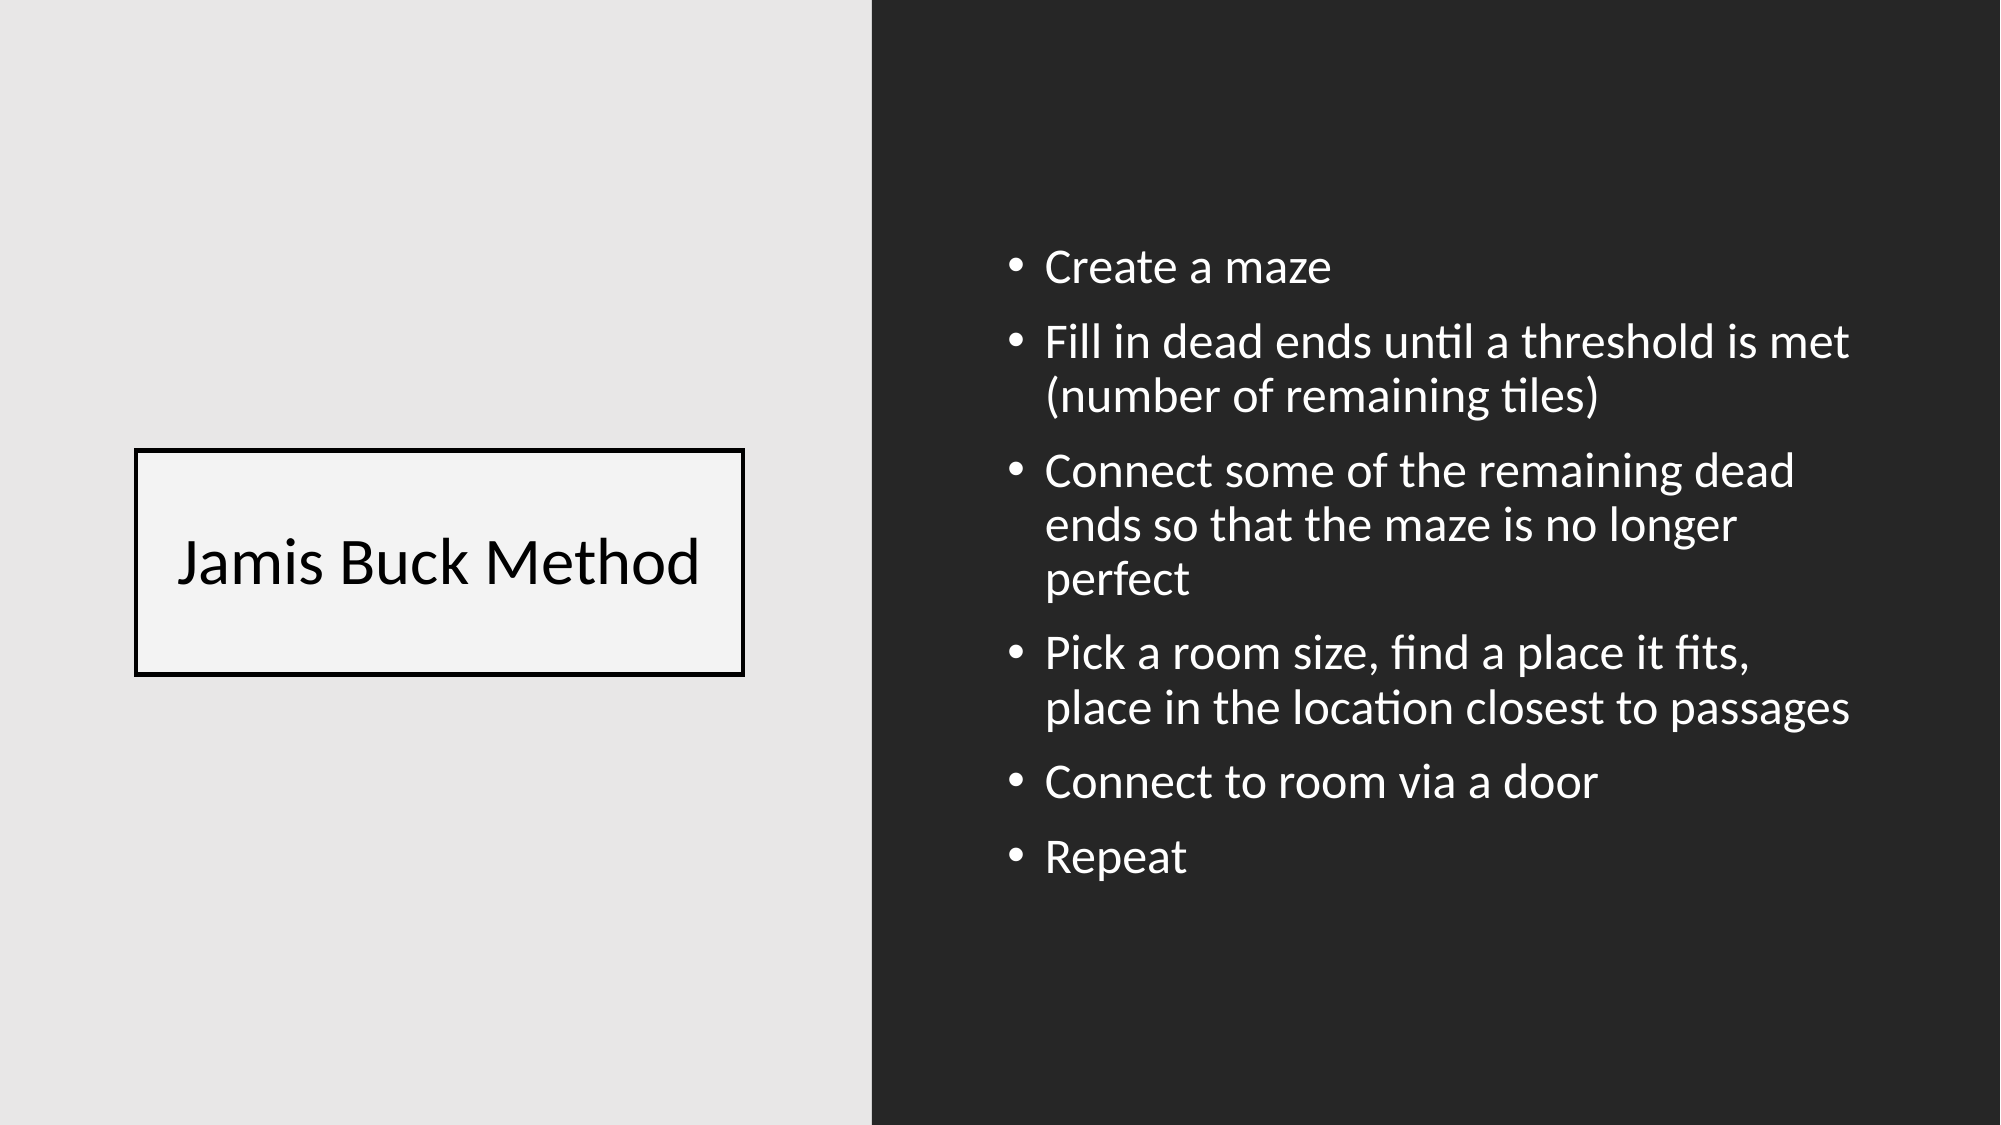

Create a maze
Fill in dead ends until a threshold is met (number of remaining tiles)
Connect some of the remaining dead ends so that the maze is no longer perfect
Pick a room size, find a place it fits, place in the location closest to passages
Connect to room via a door
Repeat
# Jamis Buck Method